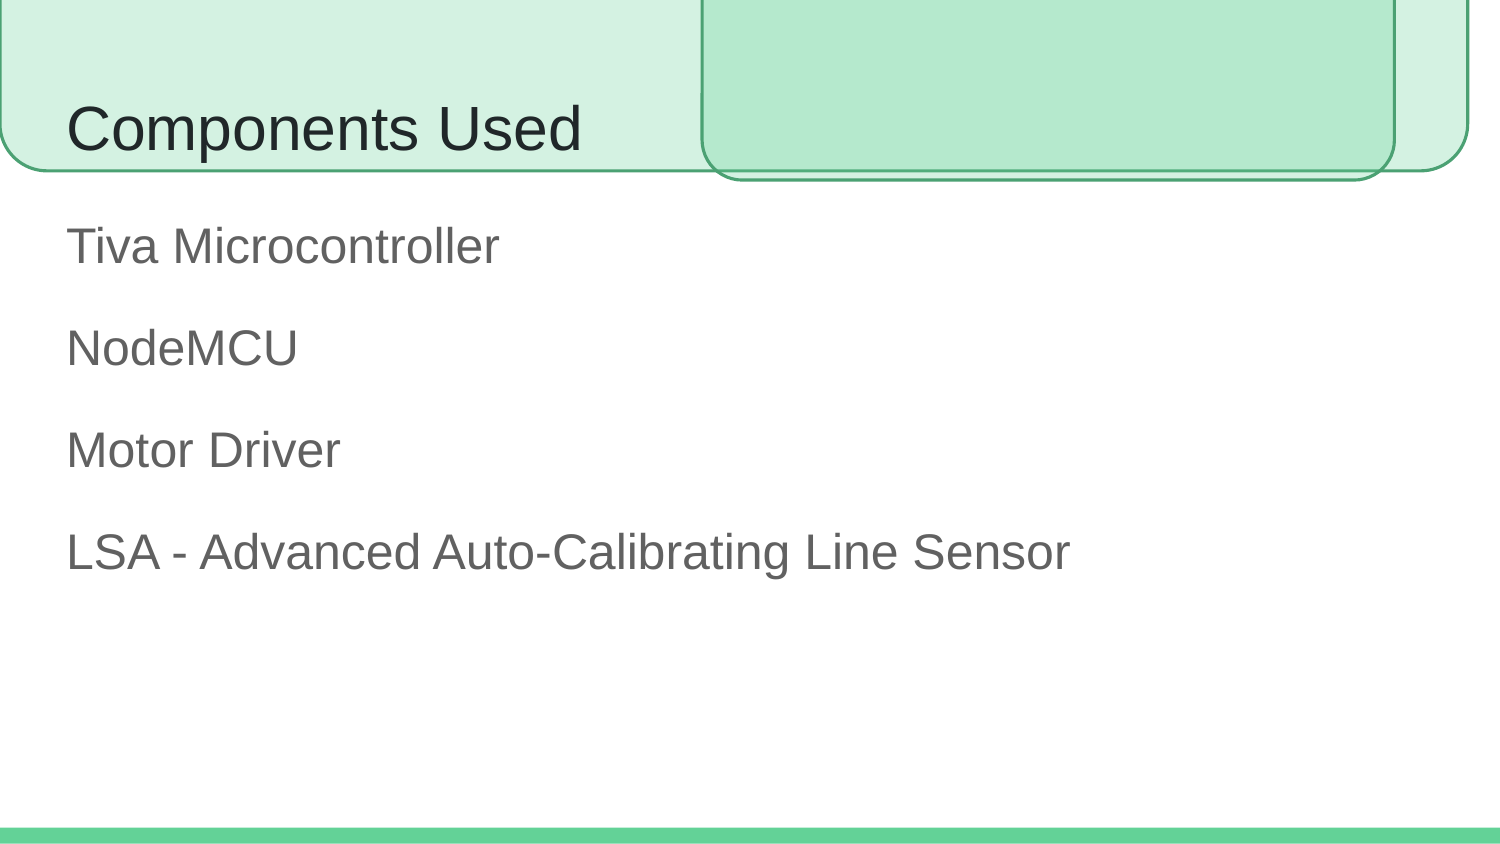

# Components Used
Tiva Microcontroller
NodeMCU
Motor Driver
LSA - Advanced Auto-Calibrating Line Sensor